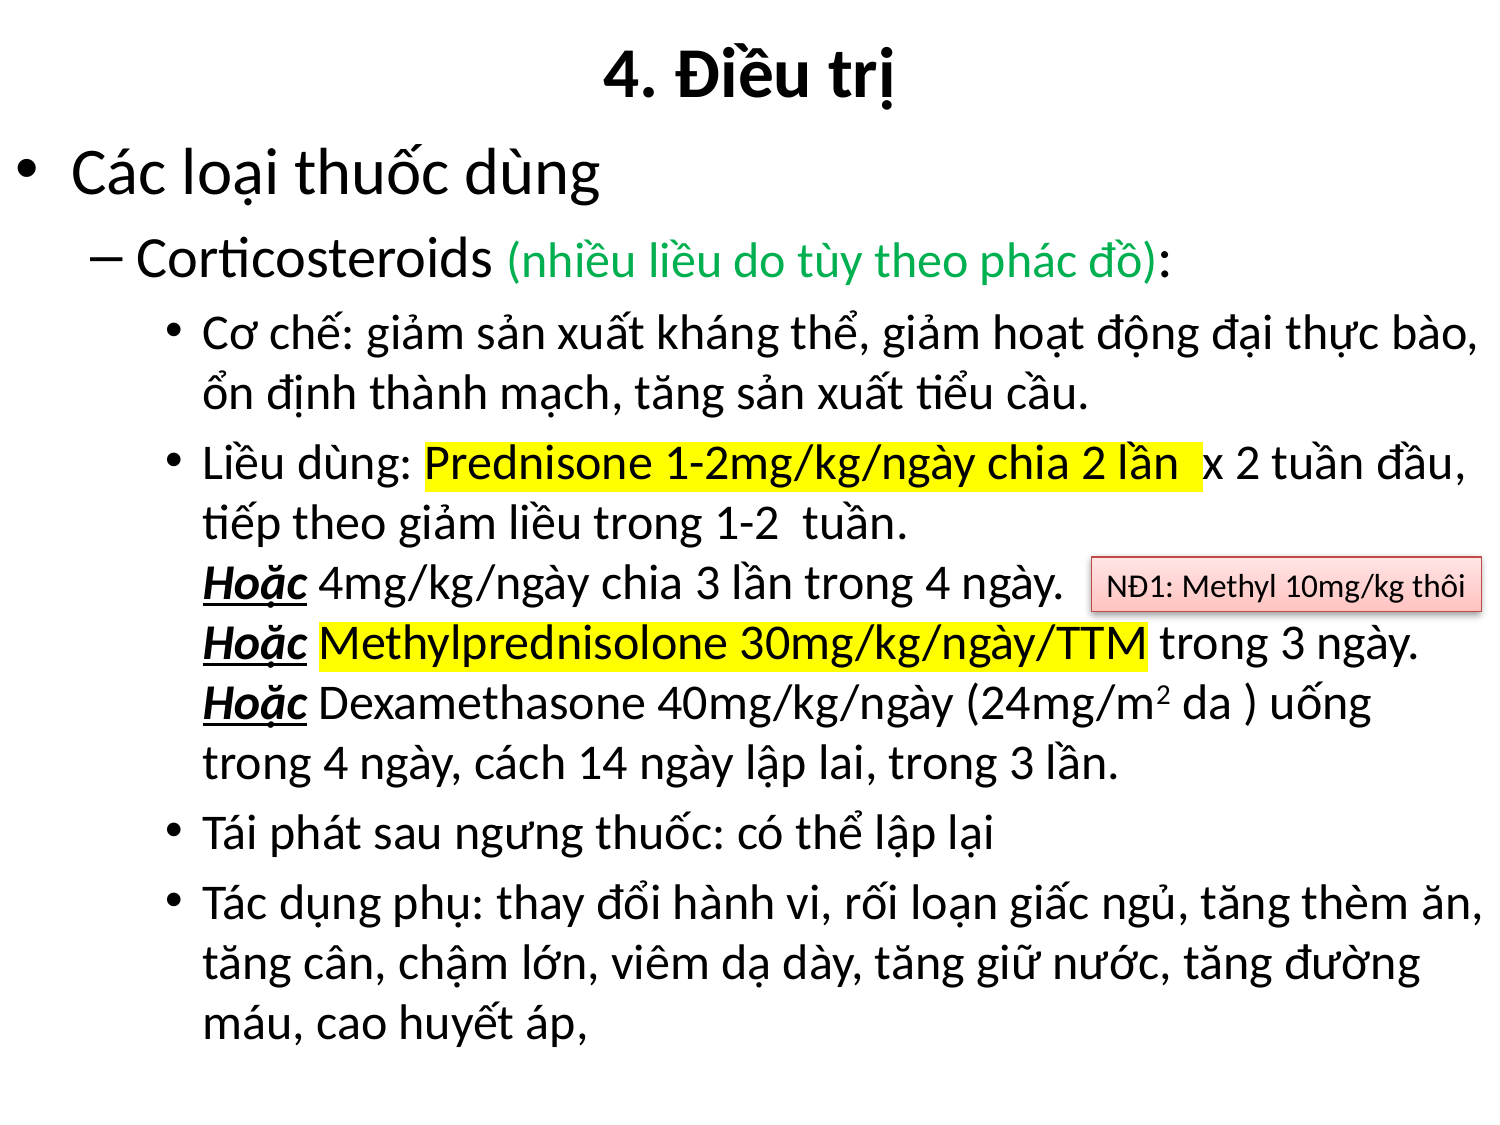

# 4. Điều trị
Các loại thuốc dùng
Corticosteroids (nhiều liều do tùy theo phác đồ):
Cơ chế: giảm sản xuất kháng thể, giảm hoạt động đại thực bào, ổn định thành mạch, tăng sản xuất tiểu cầu.
Liều dùng: Prednisone 1-2mg/kg/ngày chia 2 lần  x 2 tuần đầu, tiếp theo giảm liều trong 1-2  tuần.
Hoặc 4mg/kg/ngày chia 3 lần trong 4 ngày.
Hoặc Methylprednisolone 30mg/kg/ngày/TTM trong 3 ngày.
Hoặc Dexamethasone 40mg/kg/ngày (24mg/m2 da ) uống trong 4 ngày, cách 14 ngày lập lai, trong 3 lần.
Tái phát sau ngưng thuốc: có thể lập lại
Tác dụng phụ: thay đổi hành vi, rối loạn giấc ngủ, tăng thèm ăn, tăng cân, chậm lớn, viêm dạ dày, tăng giữ nước, tăng đường máu, cao huyết áp,
NĐ1: Methyl 10mg/kg thôi